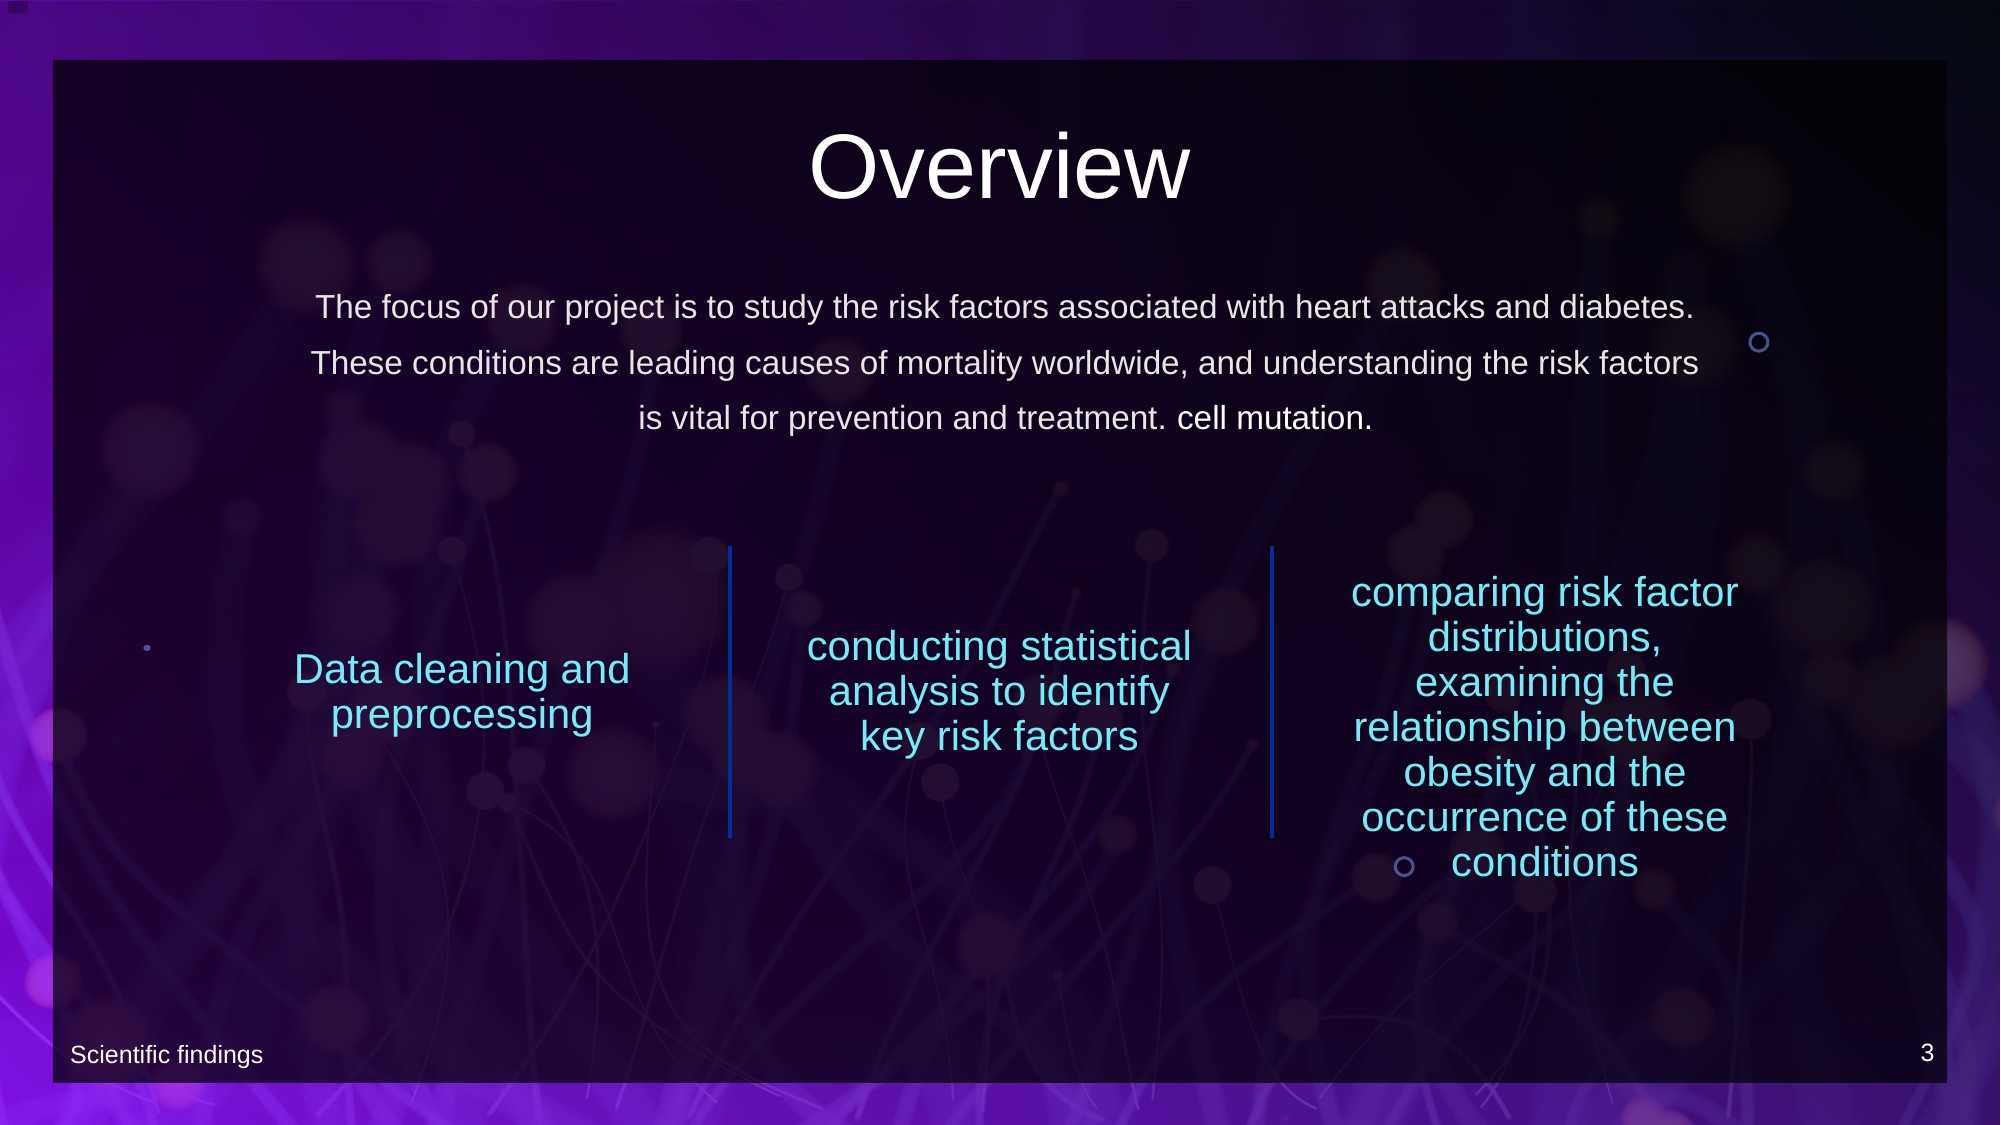

# Overview
The focus of our project is to study the risk factors associated with heart attacks and diabetes. These conditions are leading causes of mortality worldwide, and understanding the risk factors is vital for prevention and treatment. cell mutation.

conducting statistical analysis to identify key risk factors
Data cleaning and preprocessing

comparing risk factor distributions, examining the relationship between obesity and the occurrence of these conditions
3
Scientific findings